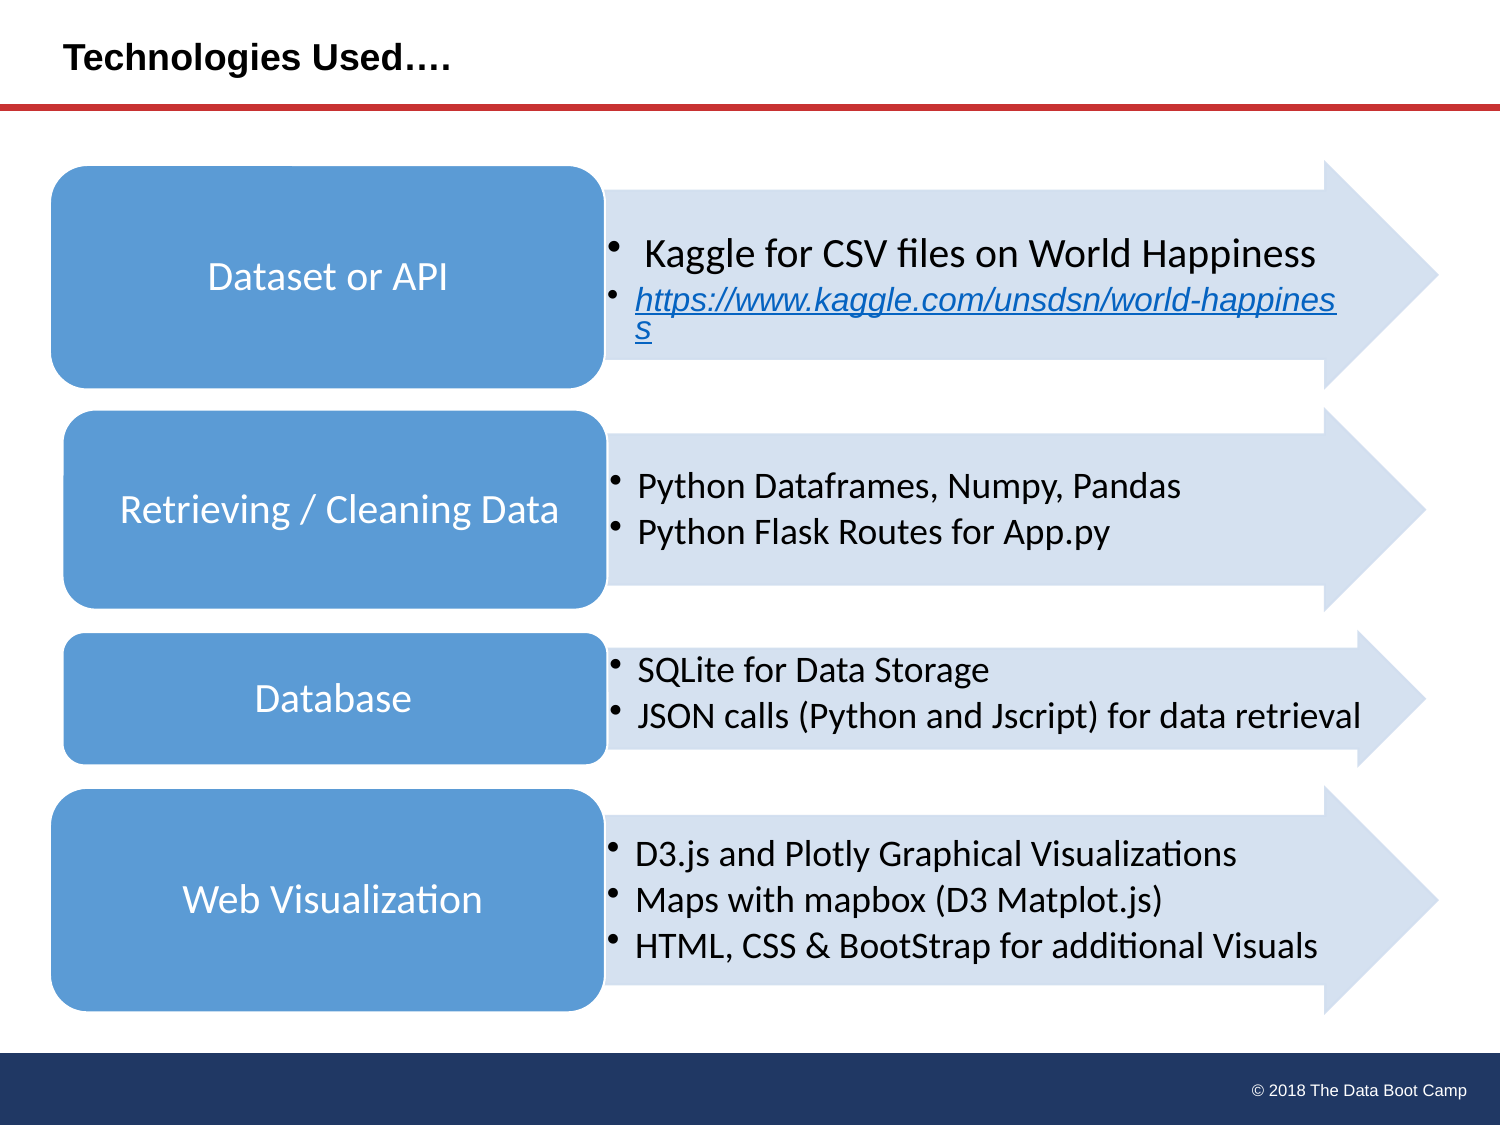

# Technologies Used….
Kaggle for CSV files on World Happiness
https://www.kaggle.com/unsdsn/world-happiness
Dataset or API
Python Dataframes, Numpy, Pandas
Python Flask Routes for App.py
Retrieving / Cleaning Data
SQLite for Data Storage
JSON calls (Python and Jscript) for data retrieval
Database
D3.js and Plotly Graphical Visualizations
Maps with mapbox (D3 Matplot.js)
HTML, CSS & BootStrap for additional Visuals
Web Visualization